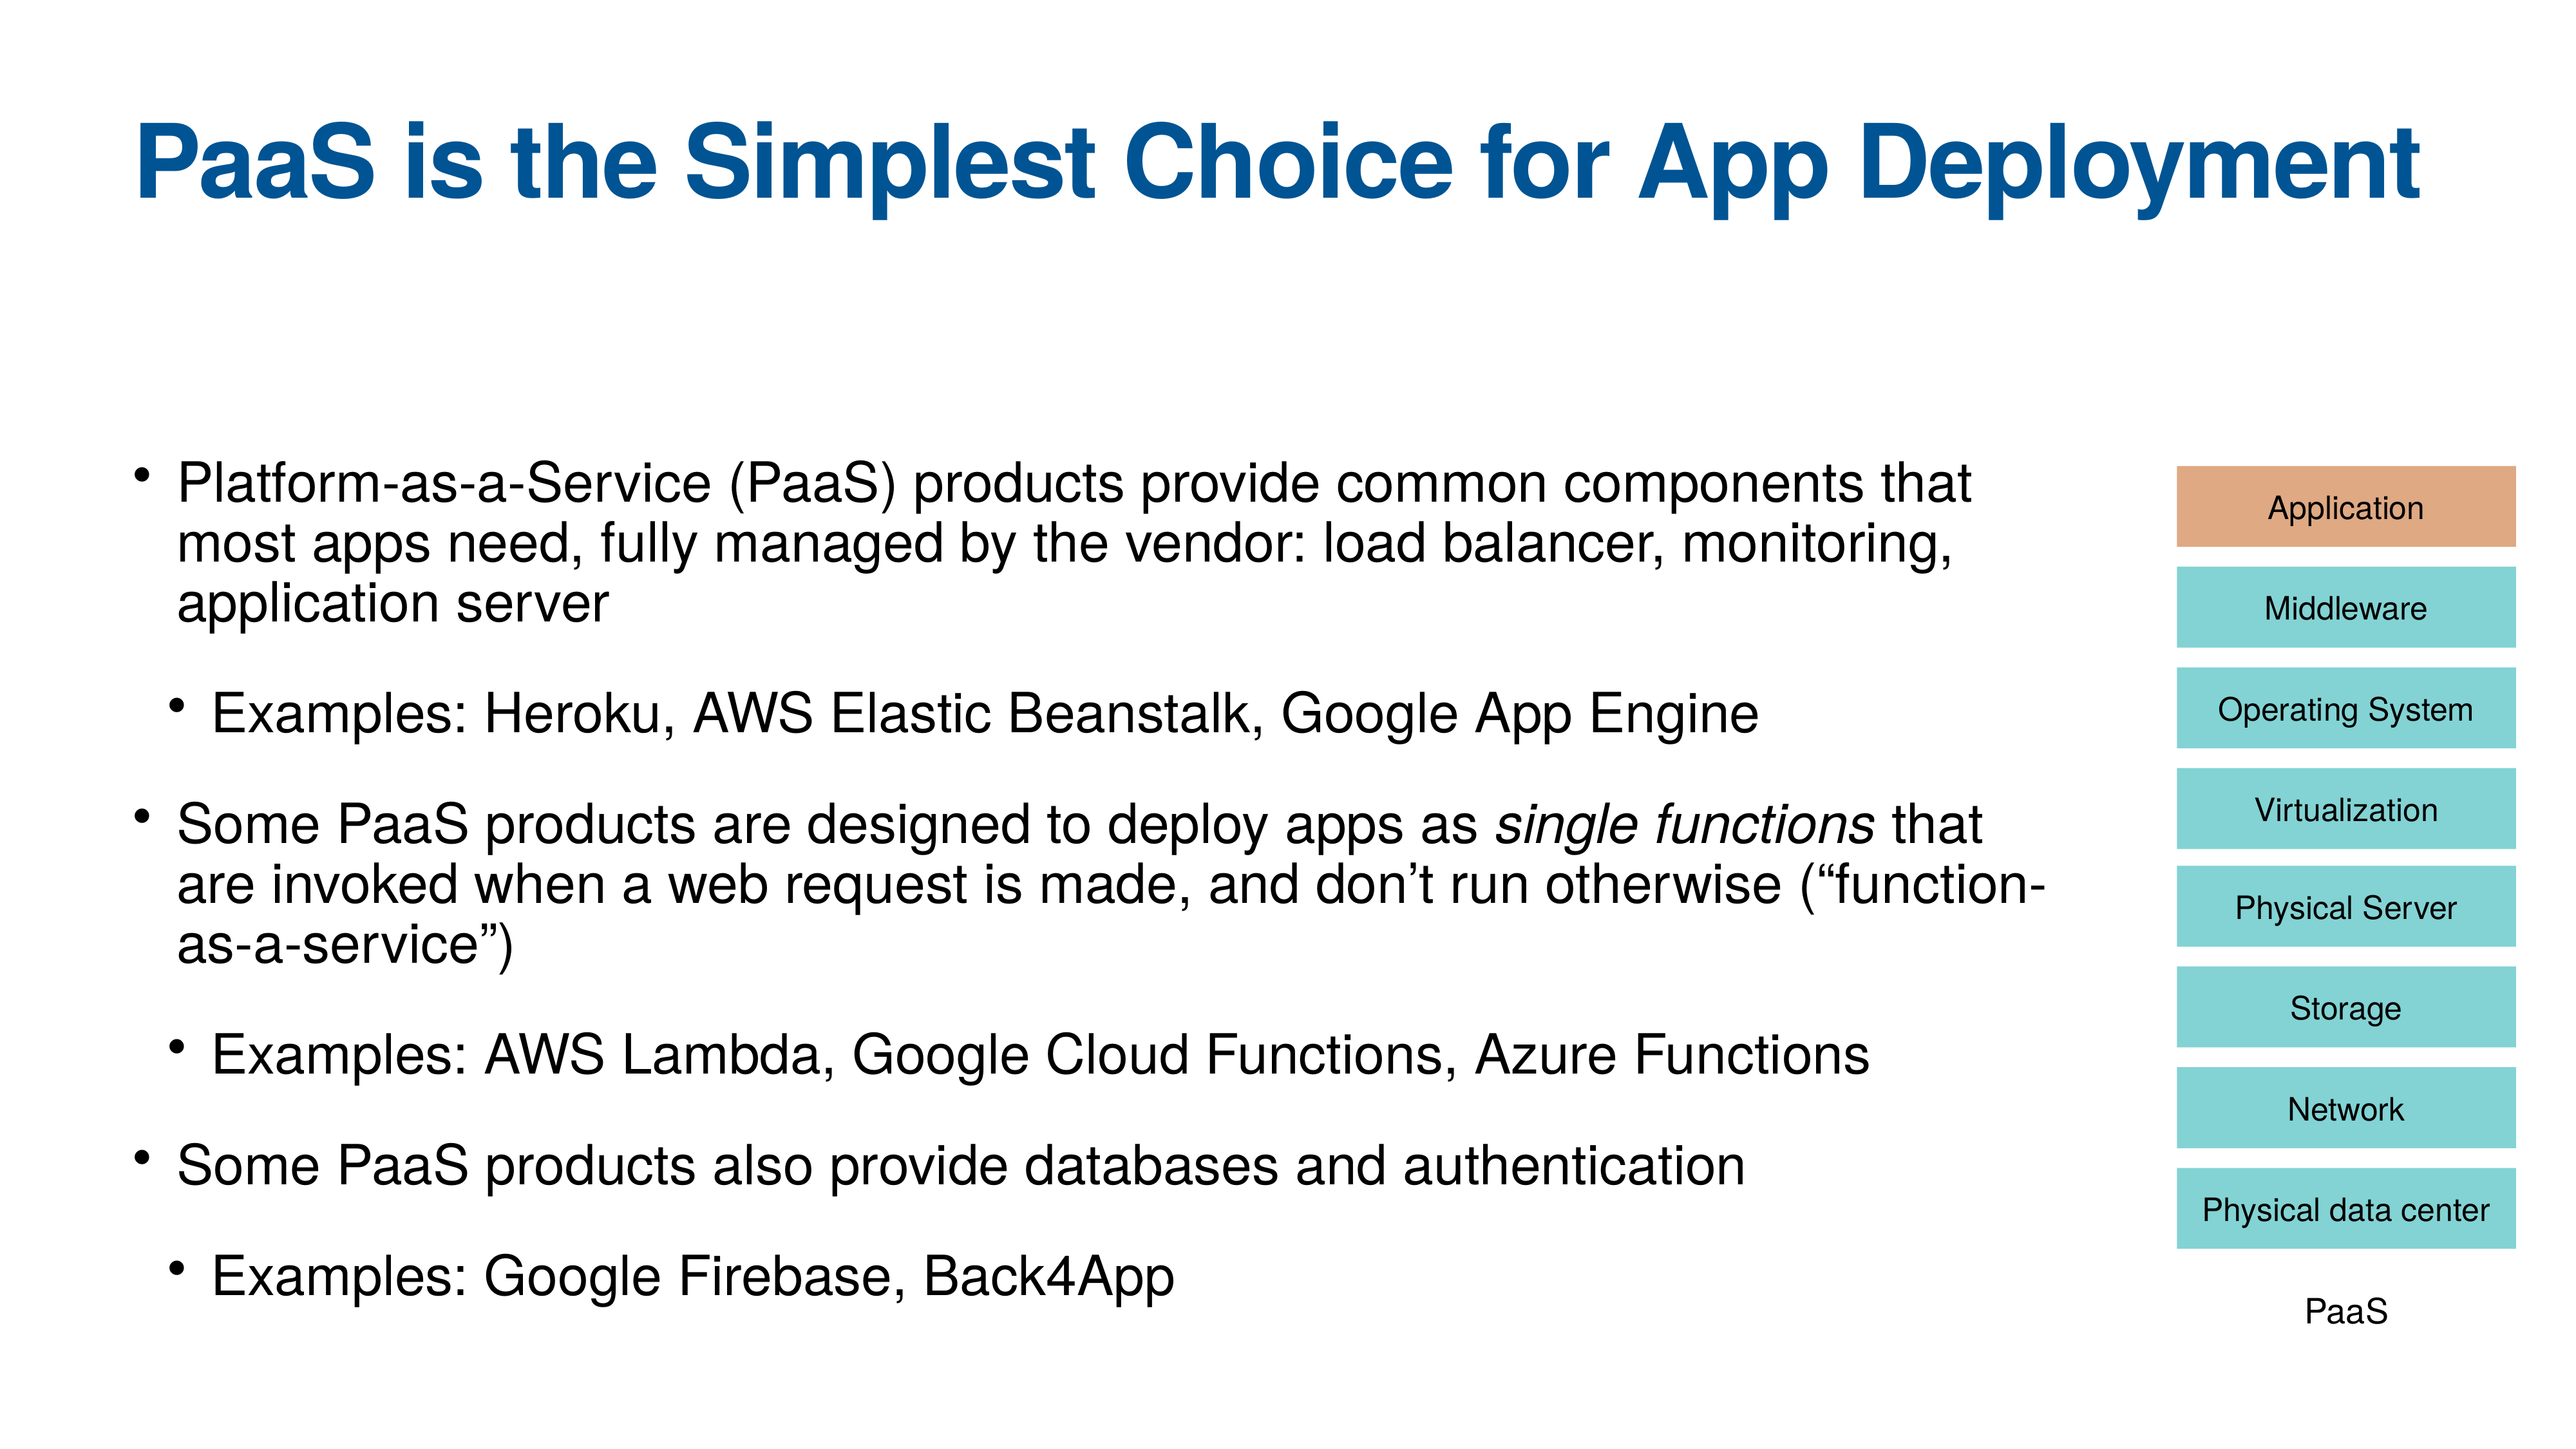

# PaaS is the Simplest Choice for App Deployment

Platform-as-a-Service (PaaS) products provide common components that most apps need, fully managed by the vendor: load balancer, monitoring, application server
Examples: Heroku, AWS Elastic Beanstalk, Google App Engine
Some PaaS products are designed to deploy apps as single functions that are invoked when a web request is made, and don’t run otherwise (“function-as-a-service”)
Examples: AWS Lambda, Google Cloud Functions, Azure Functions
Some PaaS products also provide databases and authentication
Examples: Google Firebase, Back4App
Application
Middleware
Operating System
Virtualization
Physical Server
Storage
Network
Physical data center
PaaS